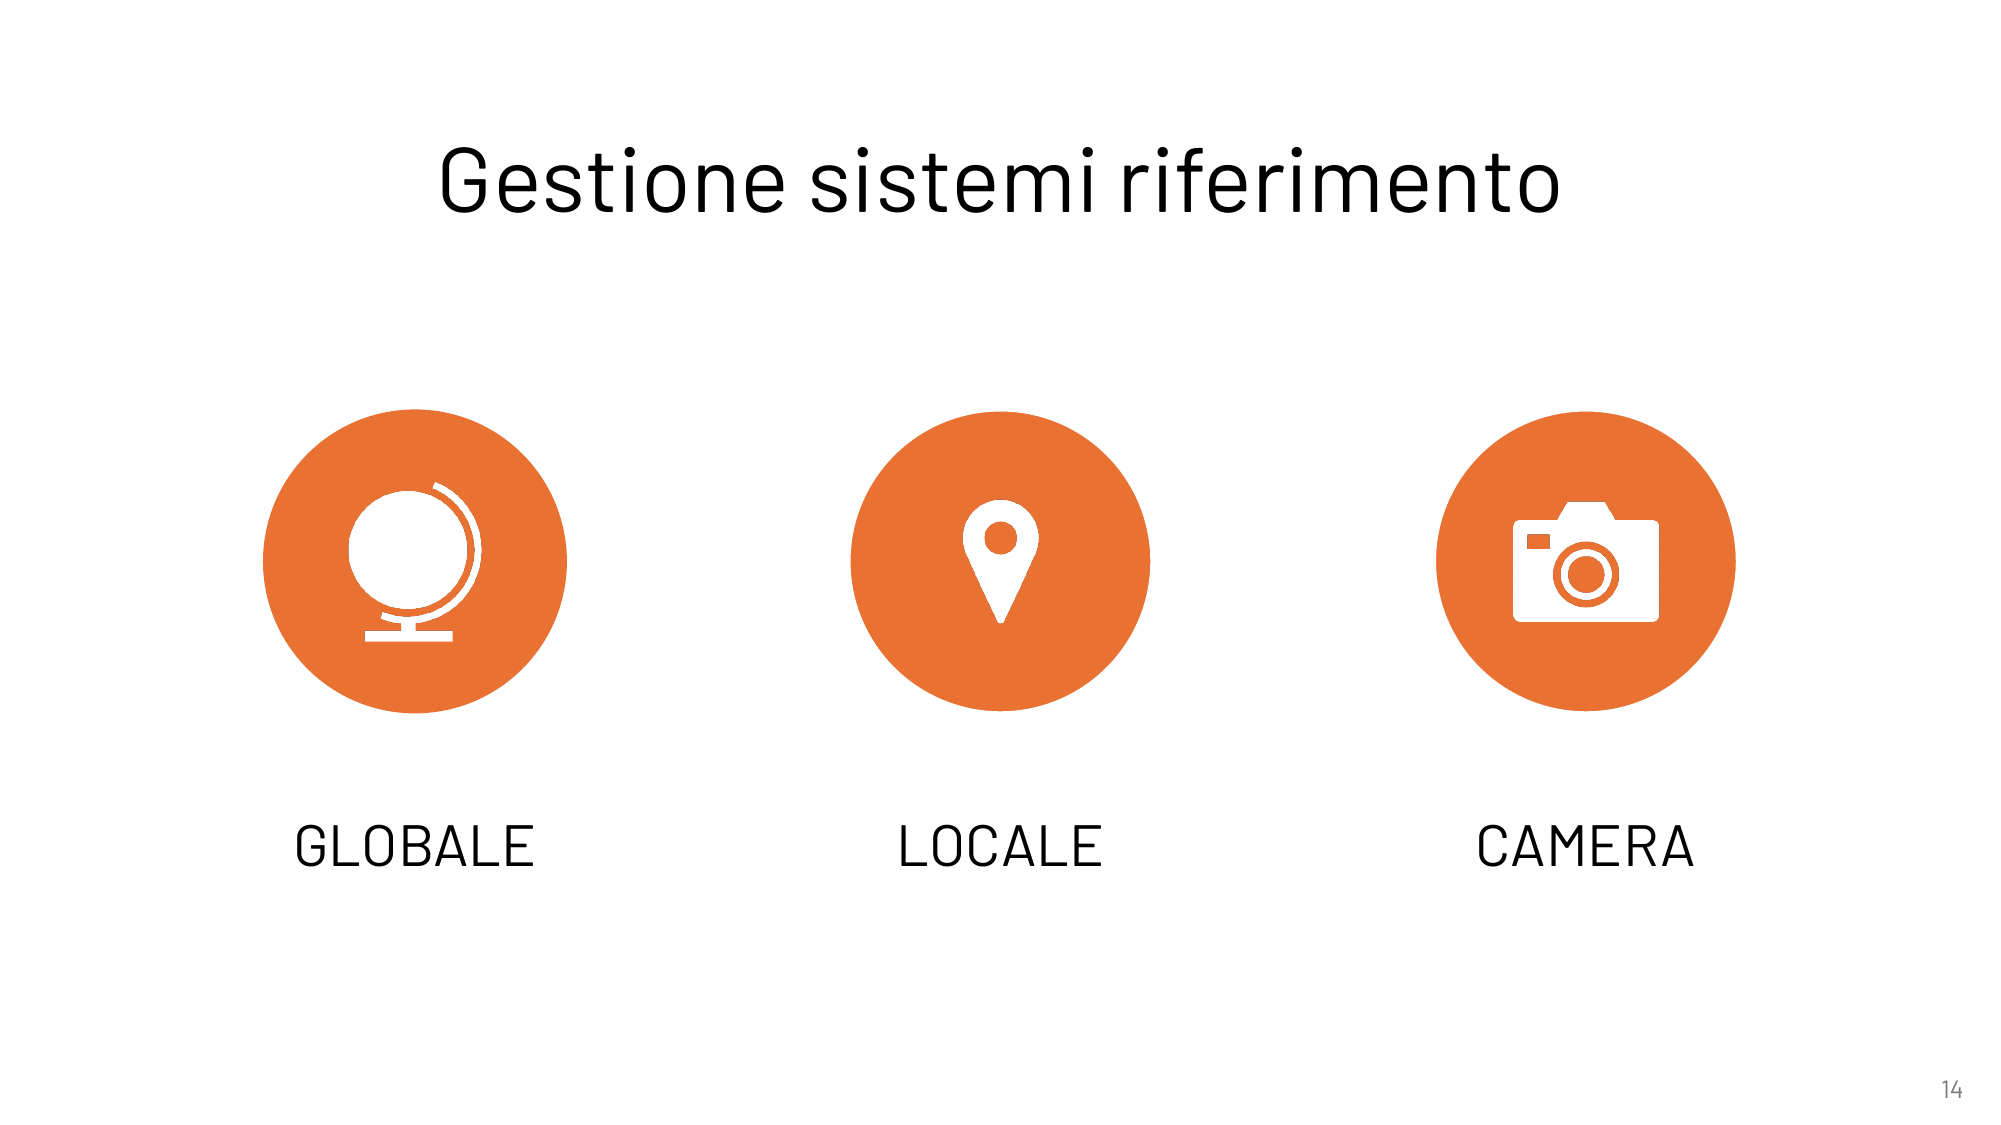

# Gestione sistemi riferimento
Globale
Locale
Camera
14